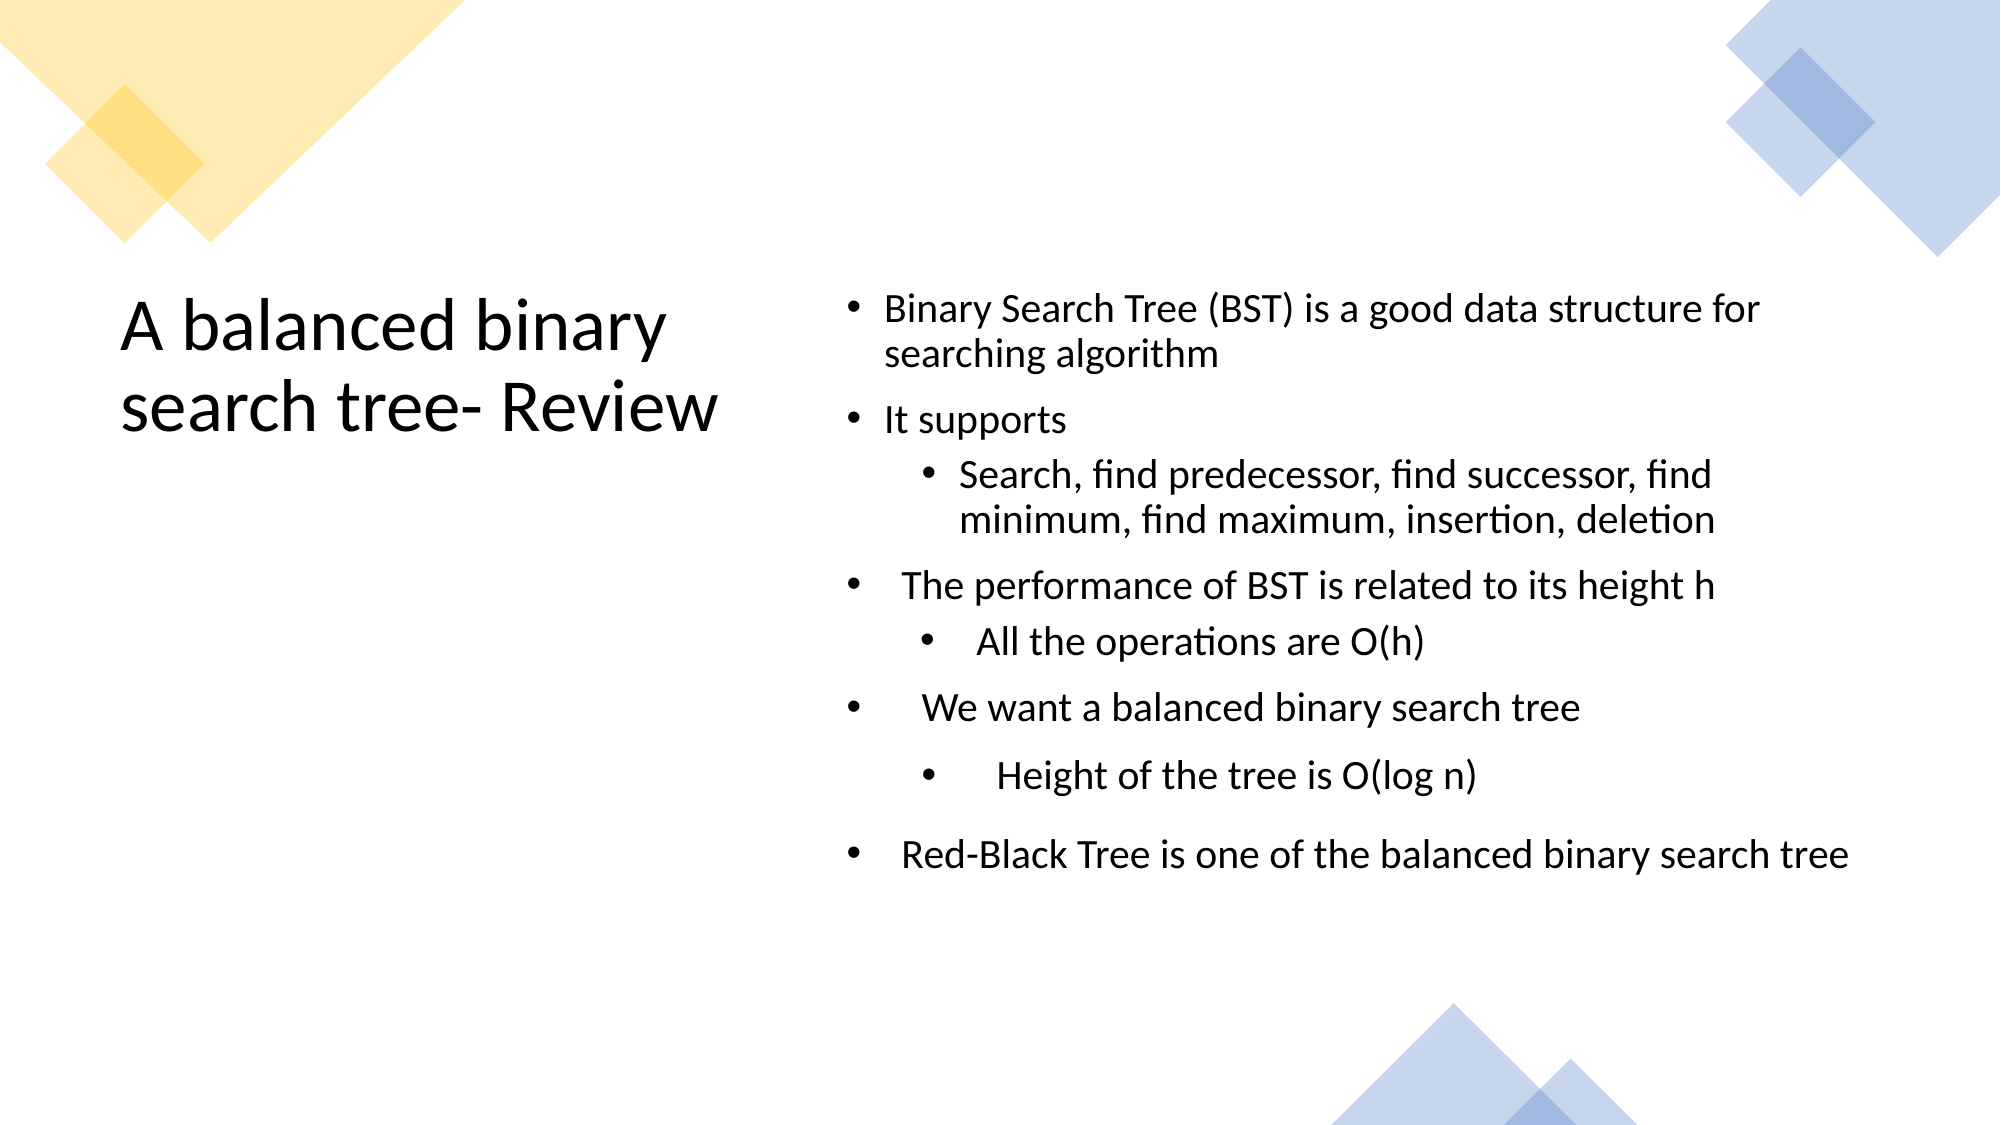

Binary Search Tree (BST) is a good data structure for searching algorithm
It supports
Search, find predecessor, find successor, find minimum, find maximum, insertion, deletion
The performance of BST is related to its height h
All the operations are O(h)
We want a balanced binary search tree
Height of the tree is O(log n)
Red-Black Tree is one of the balanced binary search tree

# A balanced binary search tree- Review